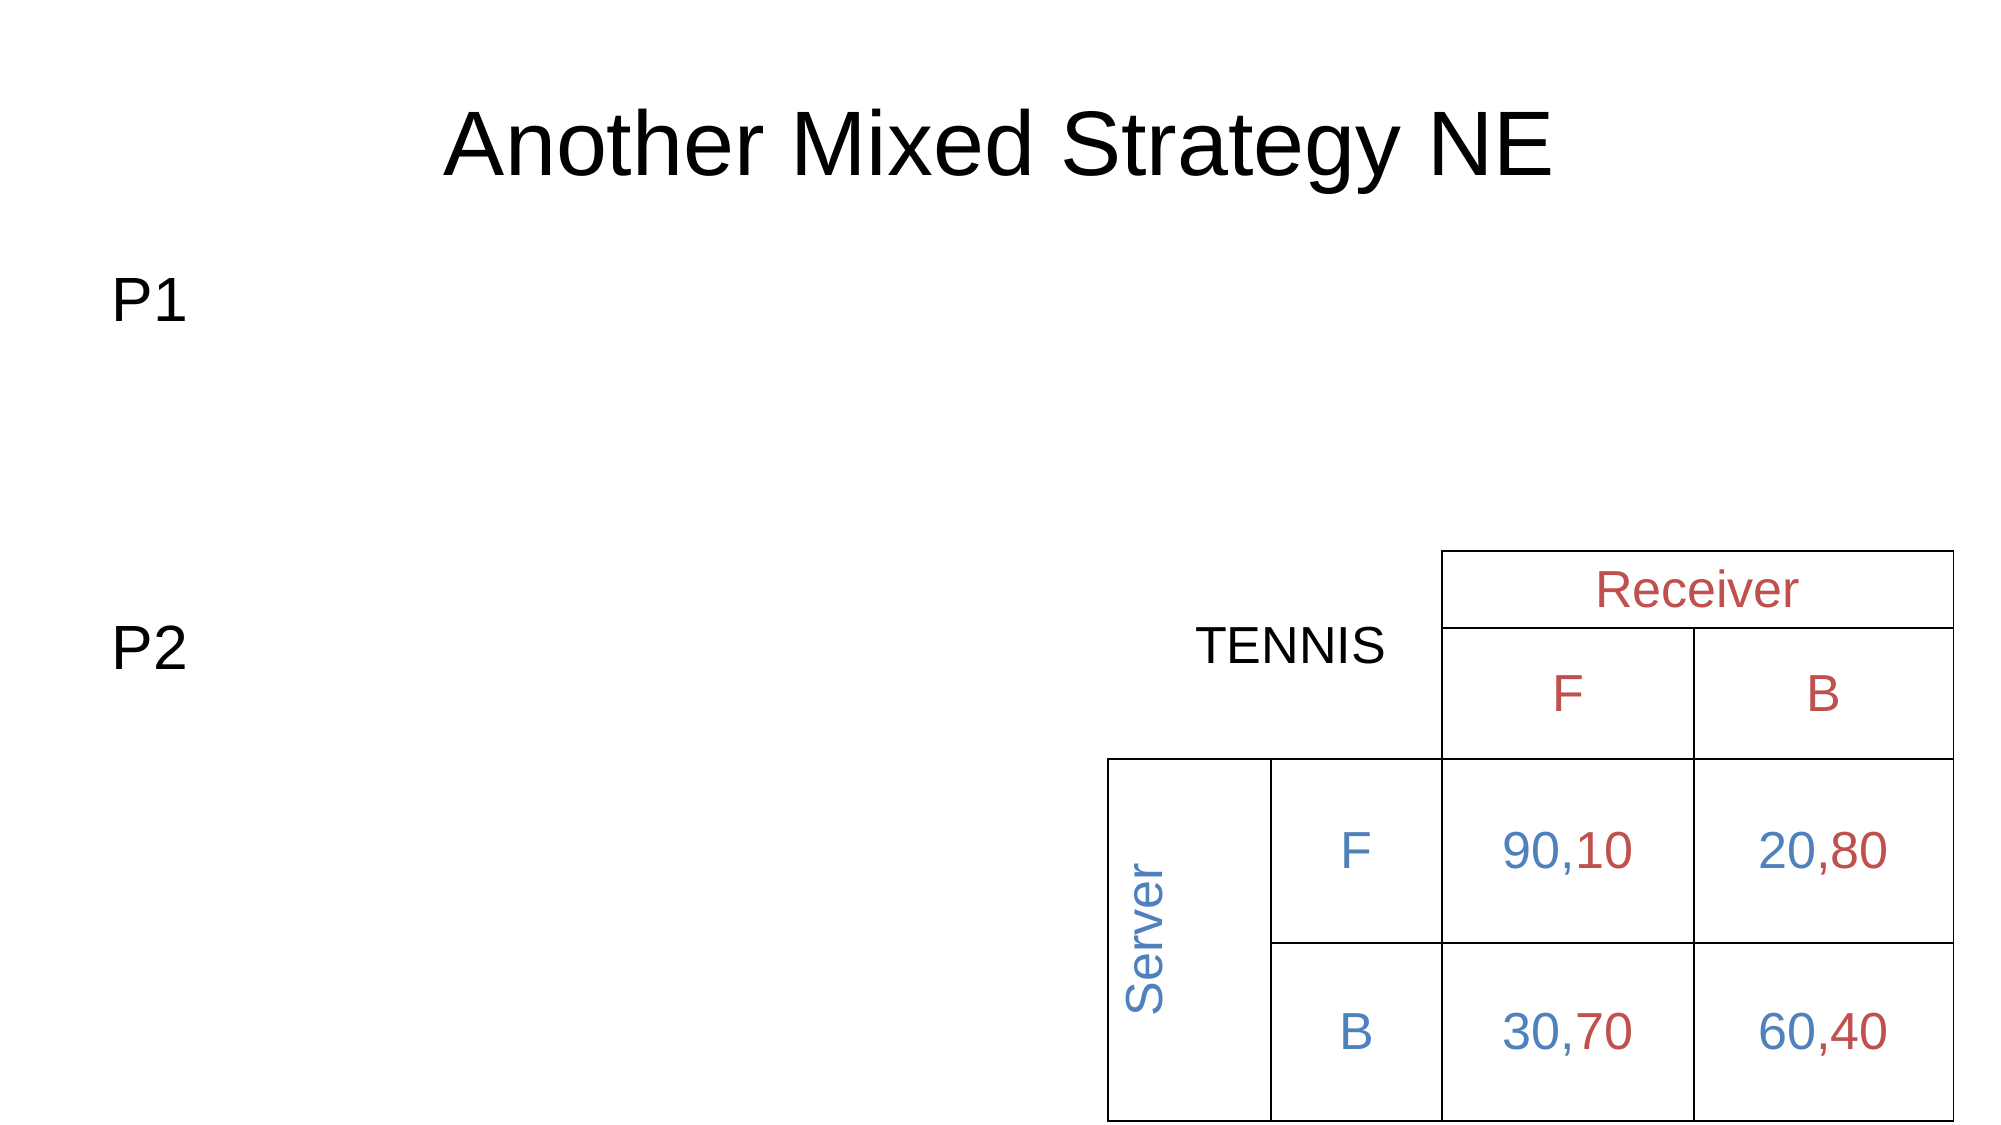

# Another Mixed Strategy NE
P1
| TENNIS |  | Receiver |  |
| --- | --- | --- | --- |
|  |  | F | B |
| Server | F | 90,10 | 20,80 |
|  | B | 30,70 | 60,40 |
P2